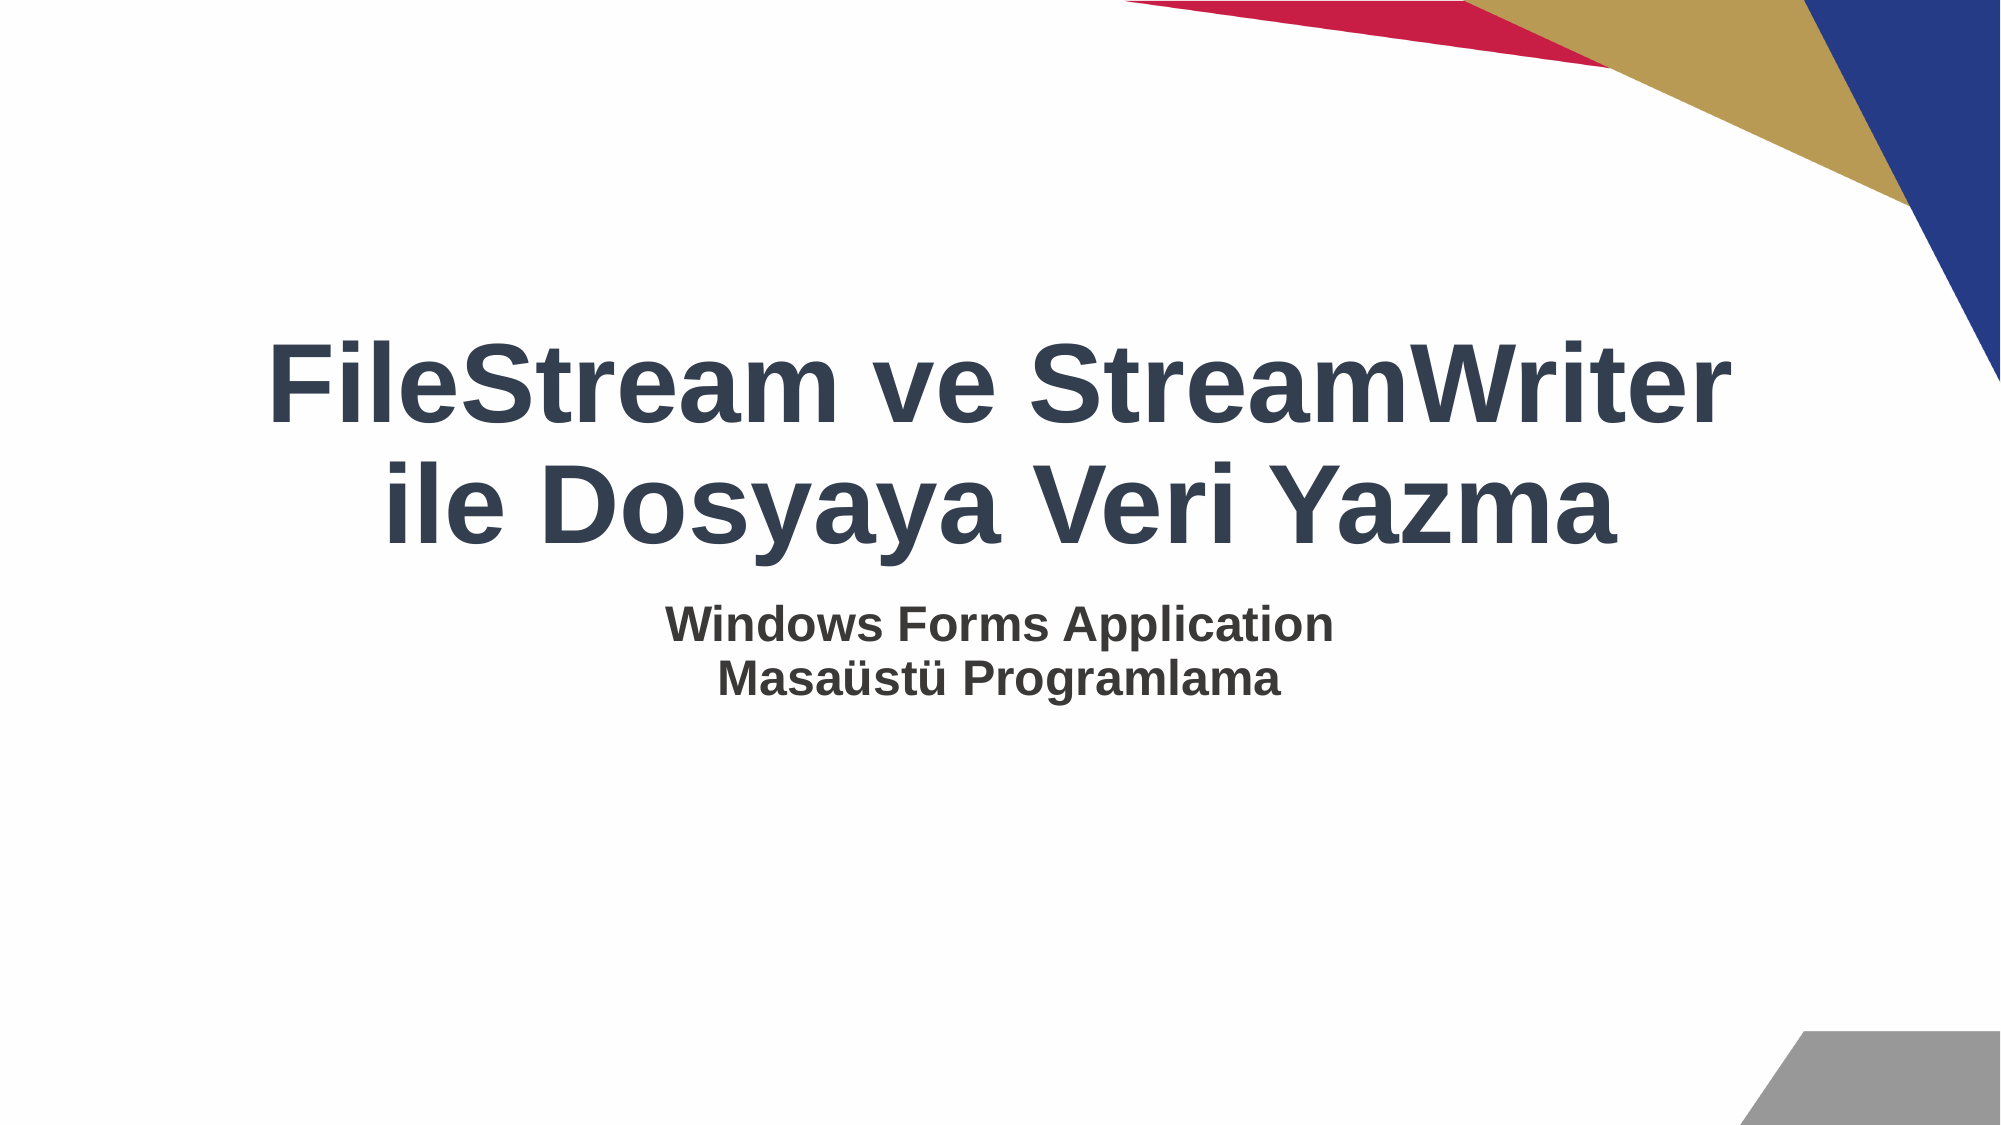

# FileStream ve StreamWriter ile Dosyaya Veri Yazma
Windows Forms Application
Masaüstü Programlama